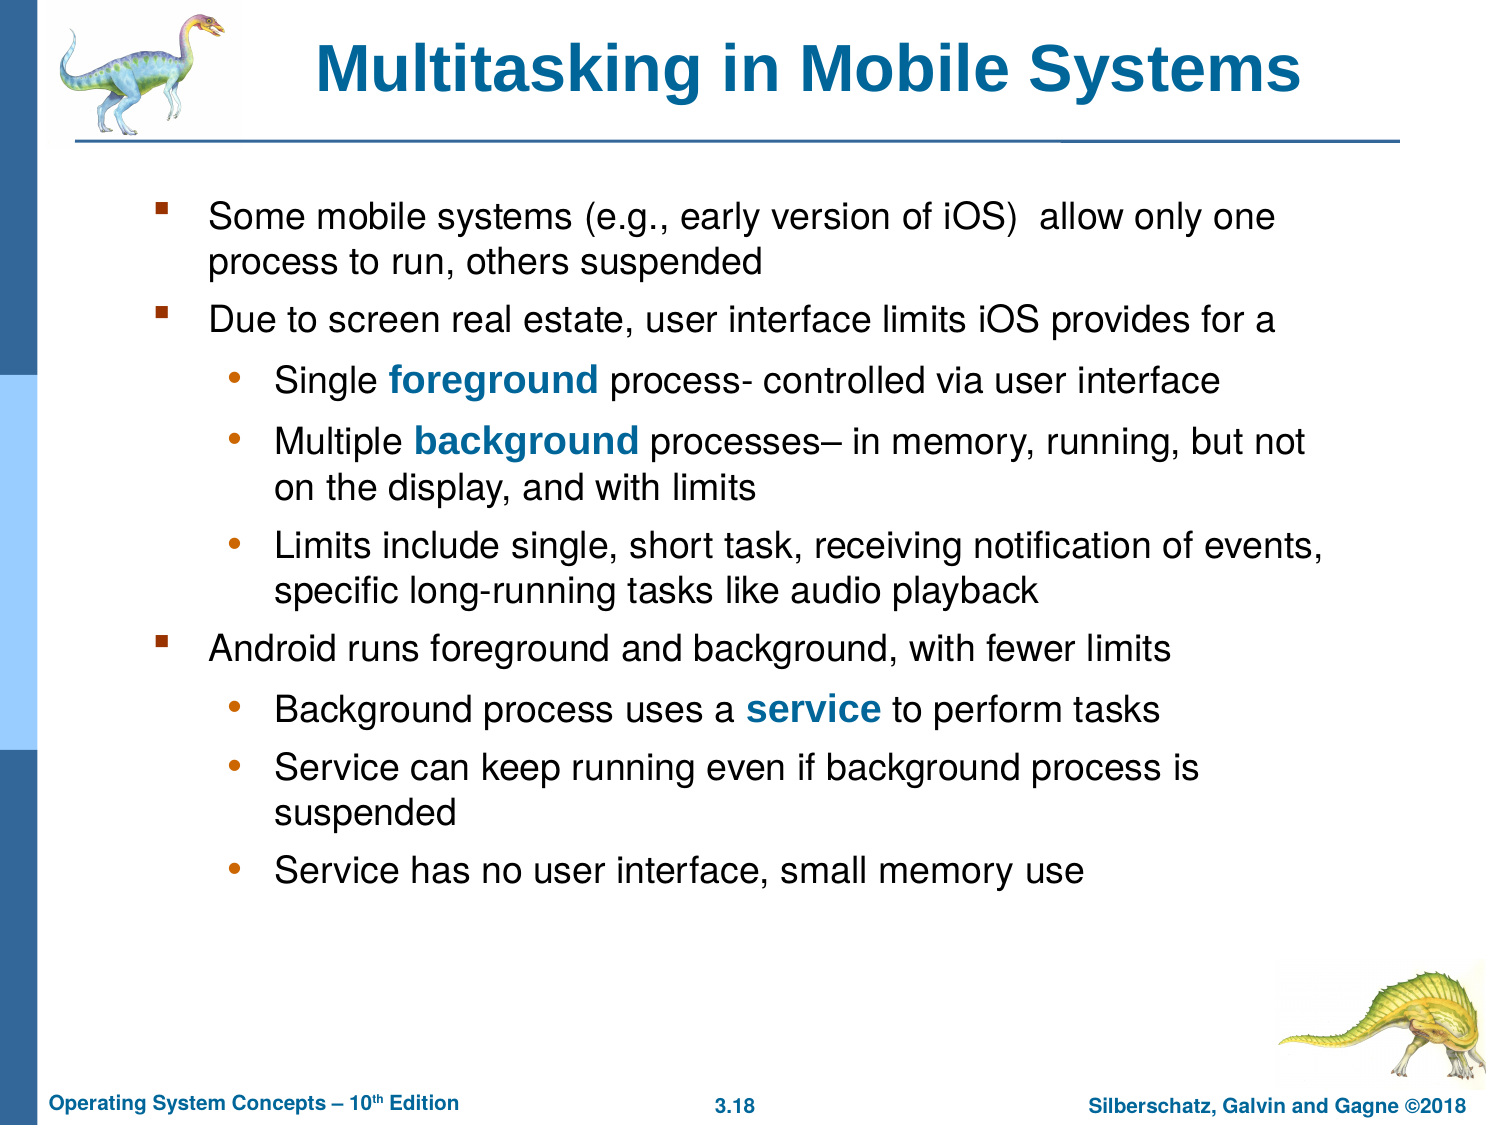

# Multitasking in Mobile Systems
Some mobile systems (e.g., early version of iOS)  allow only one process to run, others suspended
Due to screen real estate, user interface limits iOS provides for a
Single foreground process- controlled via user interface
Multiple background processes– in memory, running, but not on the display, and with limits
Limits include single, short task, receiving notification of events, specific long-running tasks like audio playback
Android runs foreground and background, with fewer limits
Background process uses a service to perform tasks
Service can keep running even if background process is suspended
Service has no user interface, small memory use